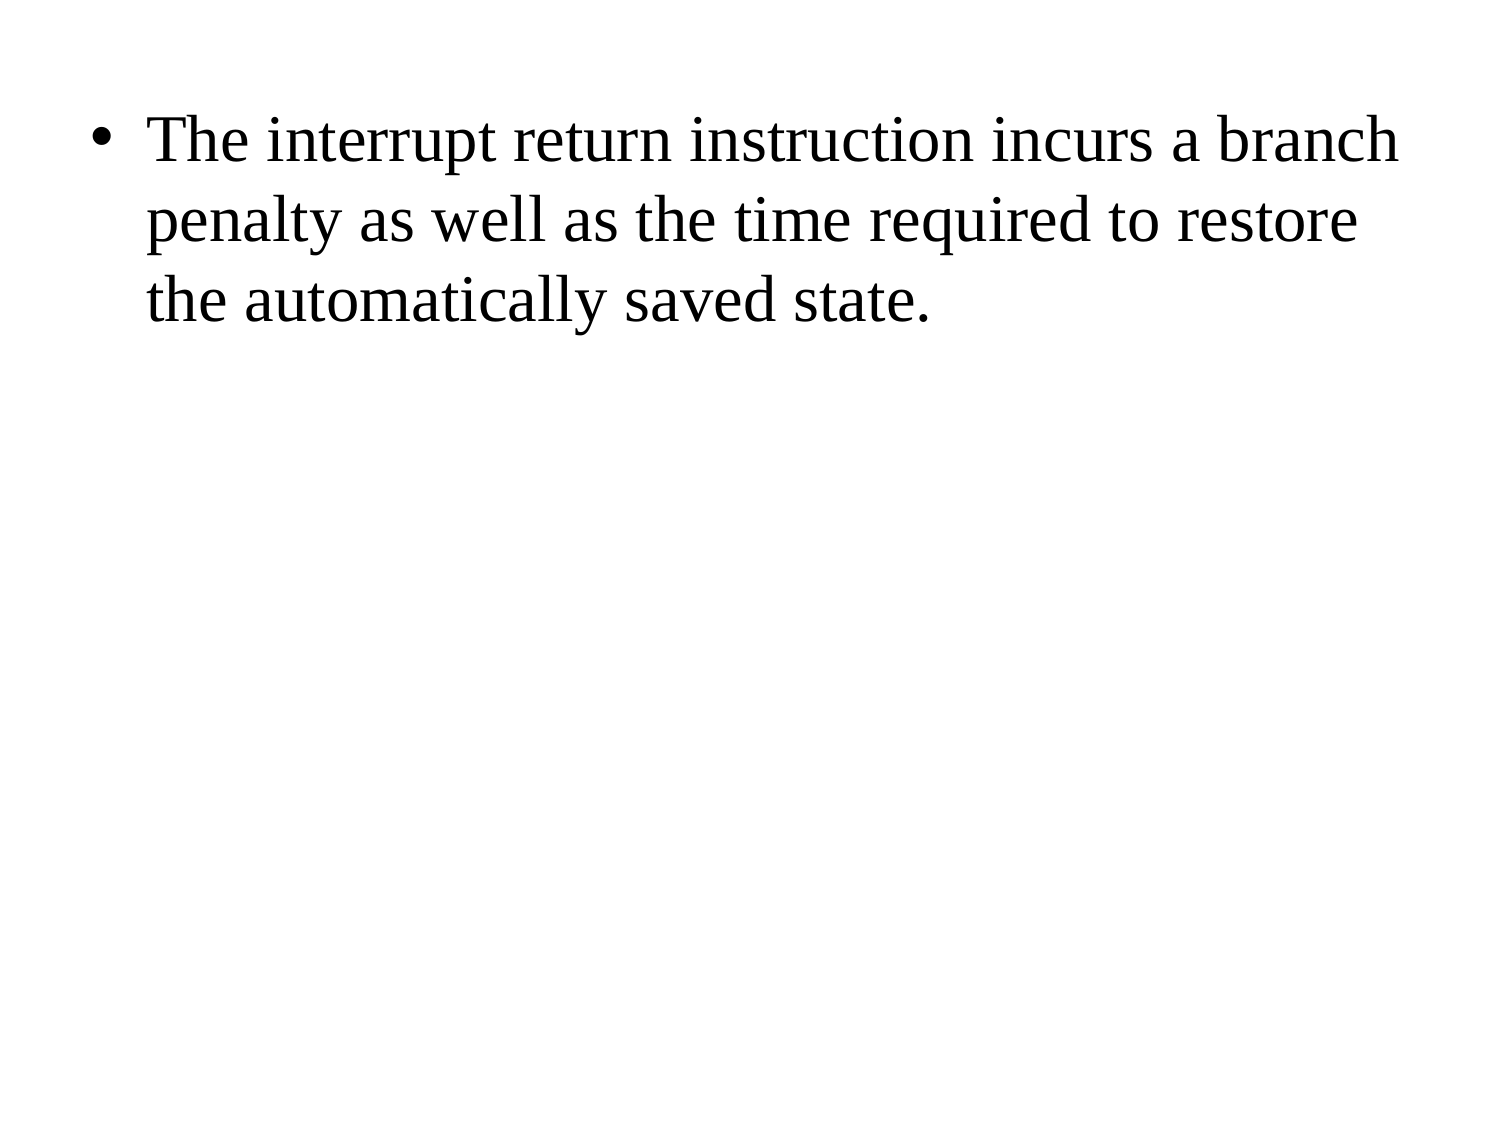

The interrupt return instruction incurs a branch penalty as well as the time required to restore the automatically saved state.